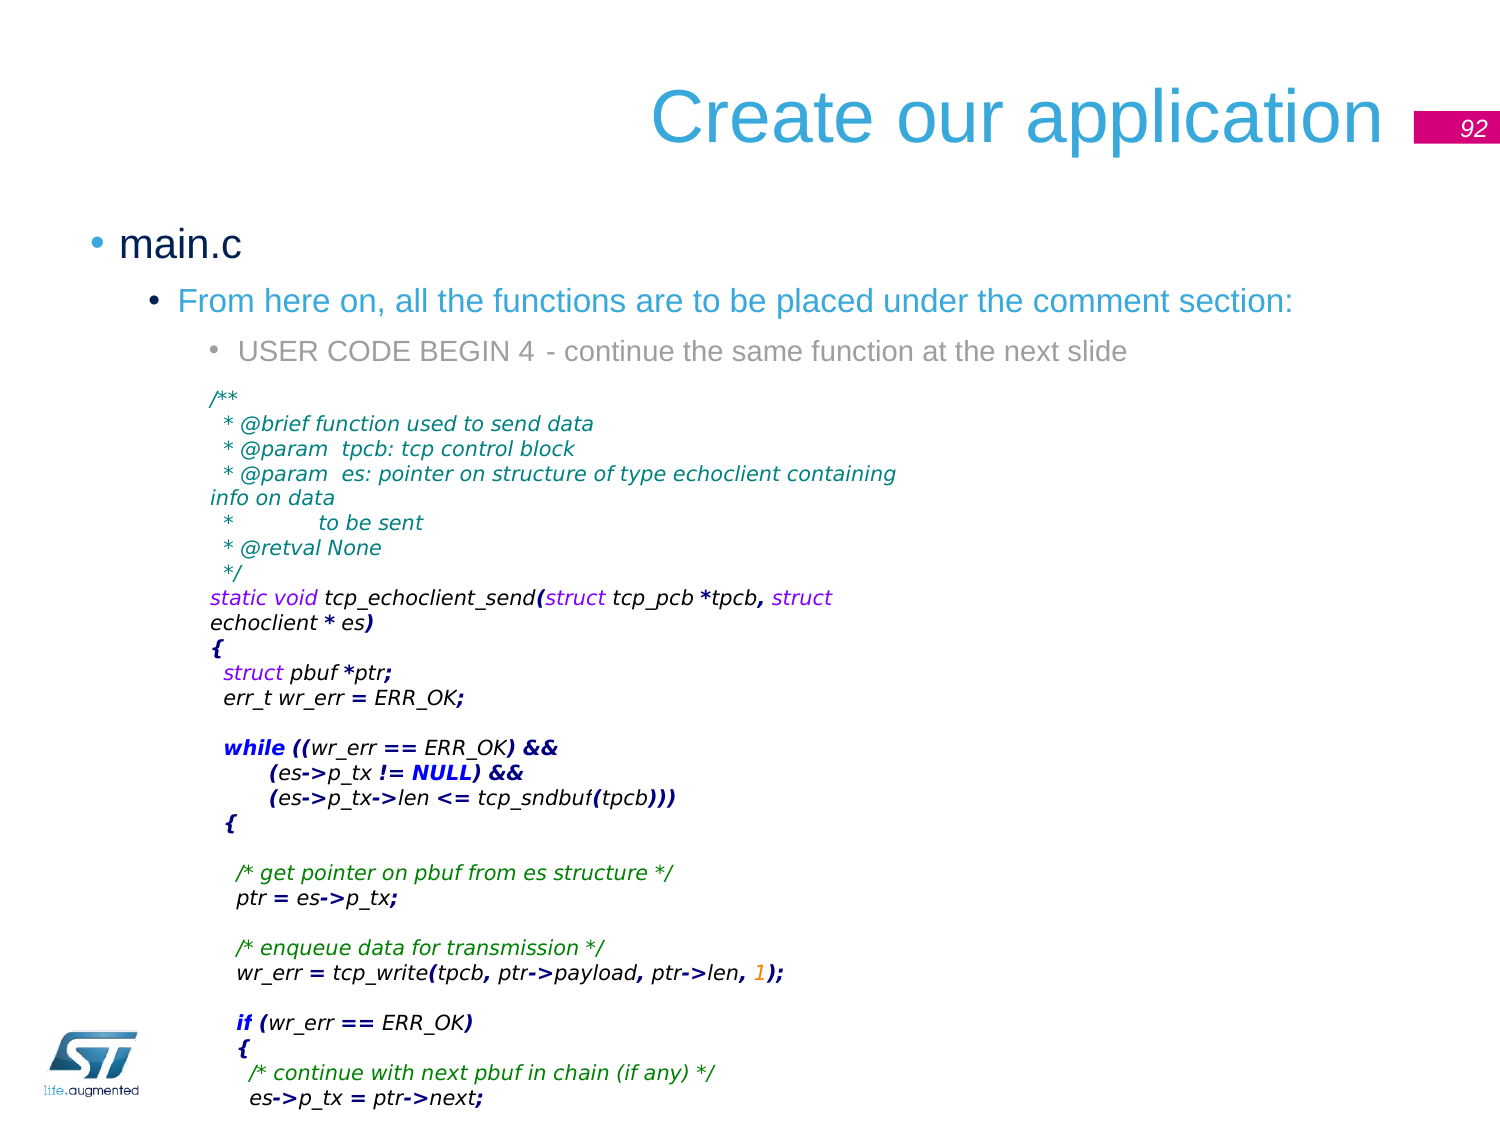

# Create our application
92
main.c
From here on, all the functions are to be placed under the comment section:
USER CODE BEGIN 4	 - continue the same function at the next slide

/**
  * @brief function used to send data
  * @param  tpcb: tcp control block
  * @param  es: pointer on structure of type echoclient containing info on data
  *             to be sent
  * @retval None
  */
static void tcp_echoclient_send(struct tcp_pcb *tpcb, struct echoclient * es)
{
  struct pbuf *ptr;
  err_t wr_err = ERR_OK;

  while ((wr_err == ERR_OK) &&
         (es->p_tx != NULL) &&
         (es->p_tx->len <= tcp_sndbuf(tpcb)))
  {

    /* get pointer on pbuf from es structure */
    ptr = es->p_tx;

    /* enqueue data for transmission */
    wr_err = tcp_write(tpcb, ptr->payload, ptr->len, 1);

    if (wr_err == ERR_OK)
    {
      /* continue with next pbuf in chain (if any) */
      es->p_tx = ptr->next;